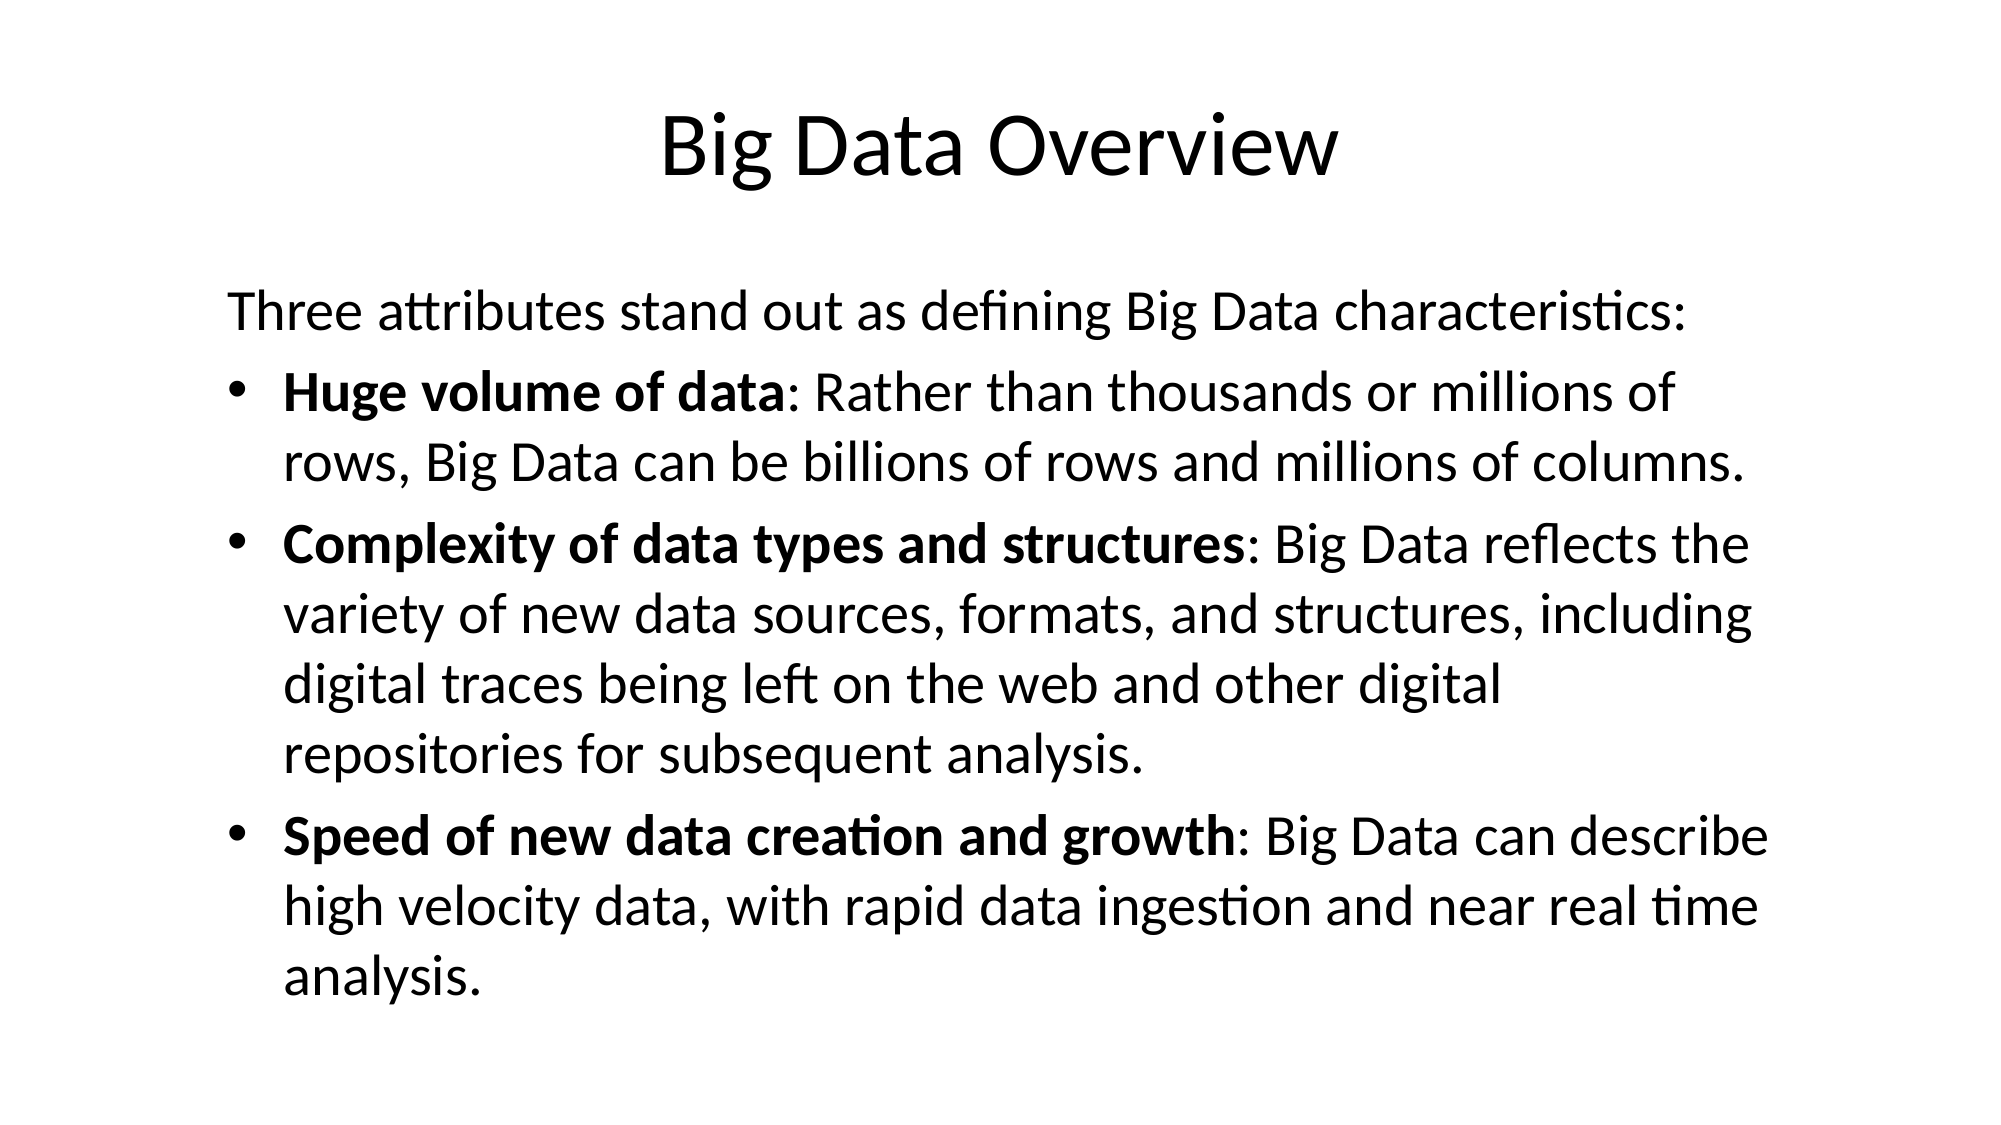

# Big Data Overview
Three attributes stand out as defining Big Data characteristics:
Huge volume of data: Rather than thousands or millions of rows, Big Data can be billions of rows and millions of columns.
Complexity of data types and structures: Big Data reflects the variety of new data sources, formats, and structures, including digital traces being left on the web and other digital repositories for subsequent analysis.
Speed of new data creation and growth: Big Data can describe high velocity data, with rapid data ingestion and near real time analysis.